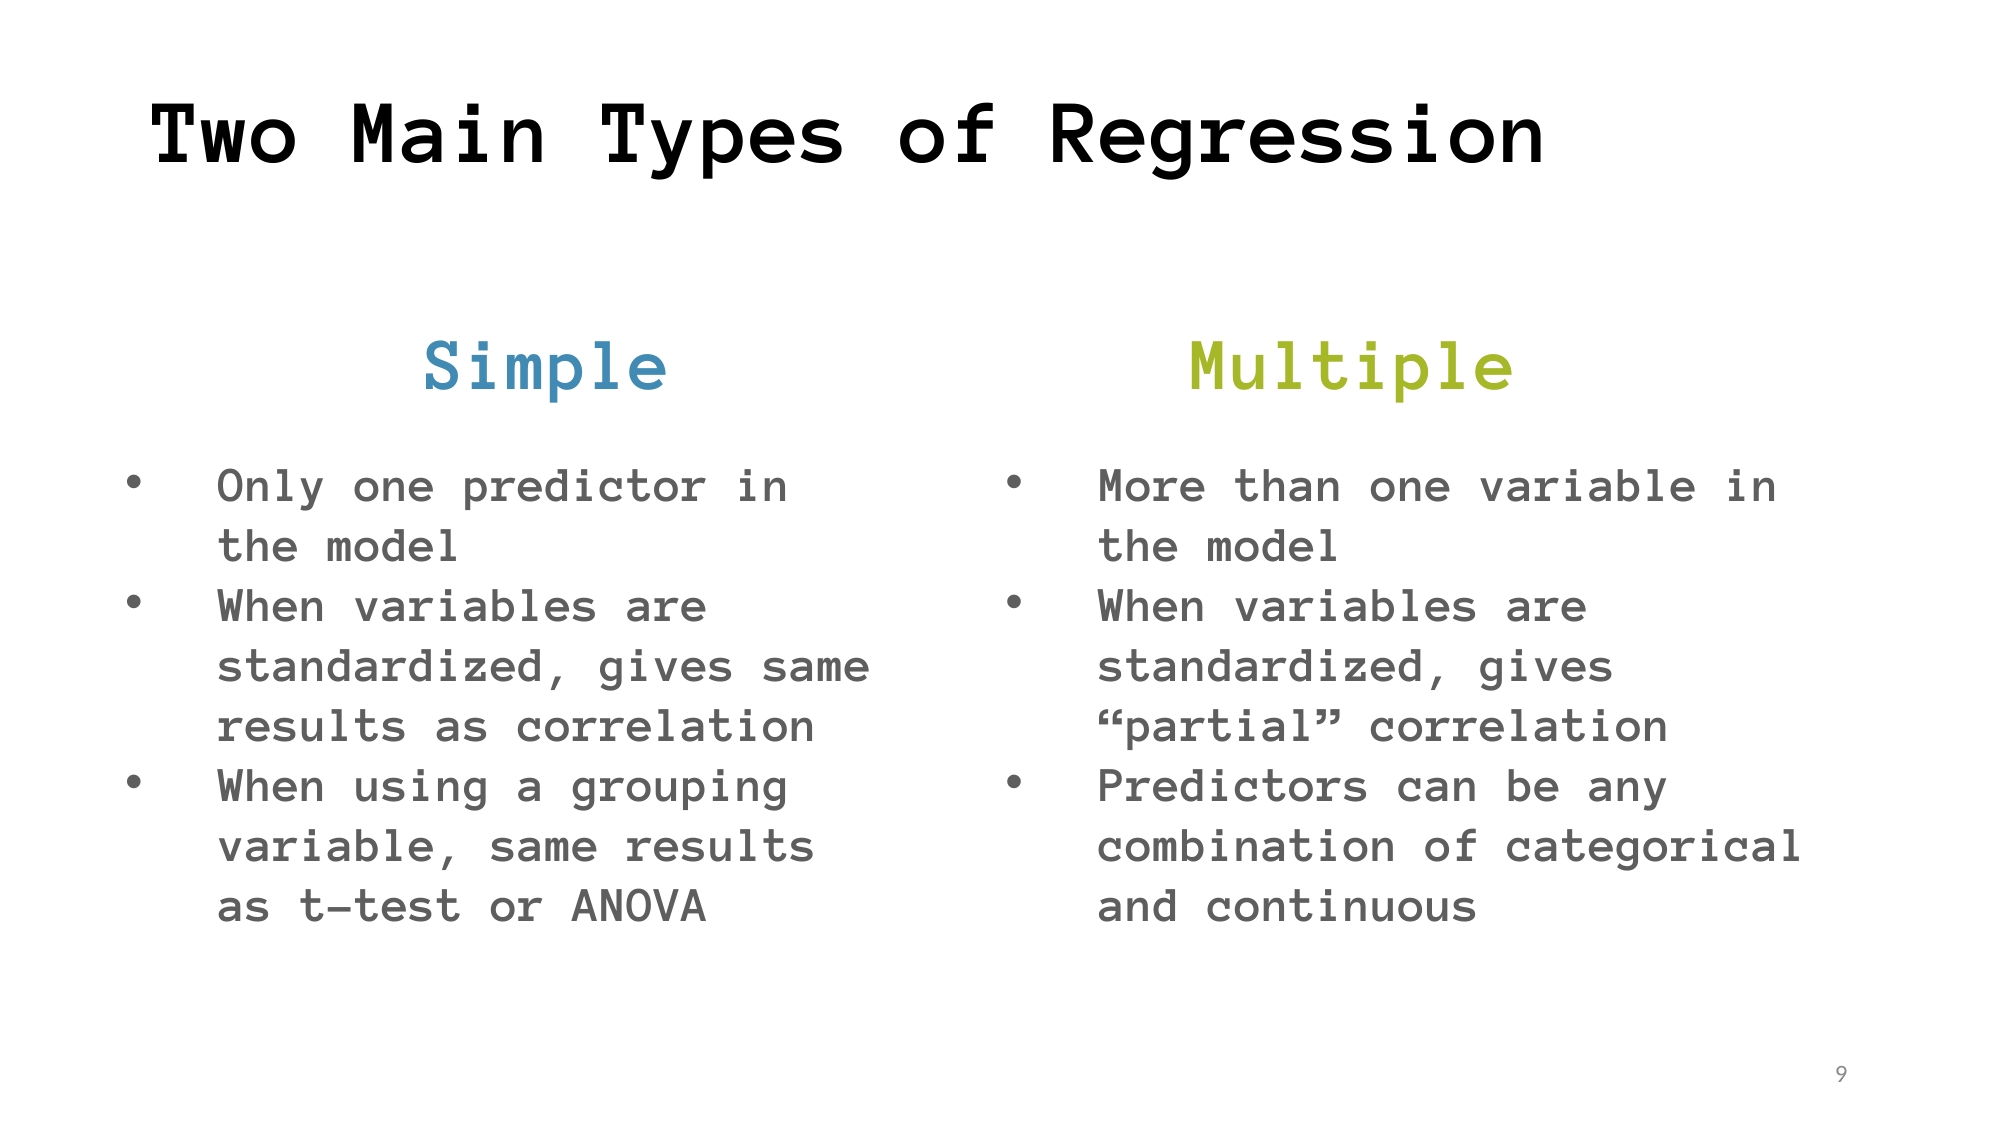

# Two Main Types of Regression
Simple
Multiple
Only one predictor in the model
When variables are standardized, gives same results as correlation
When using a grouping variable, same results as t-test or ANOVA
More than one variable in the model
When variables are standardized, gives “partial” correlation
Predictors can be any combination of categorical and continuous
9